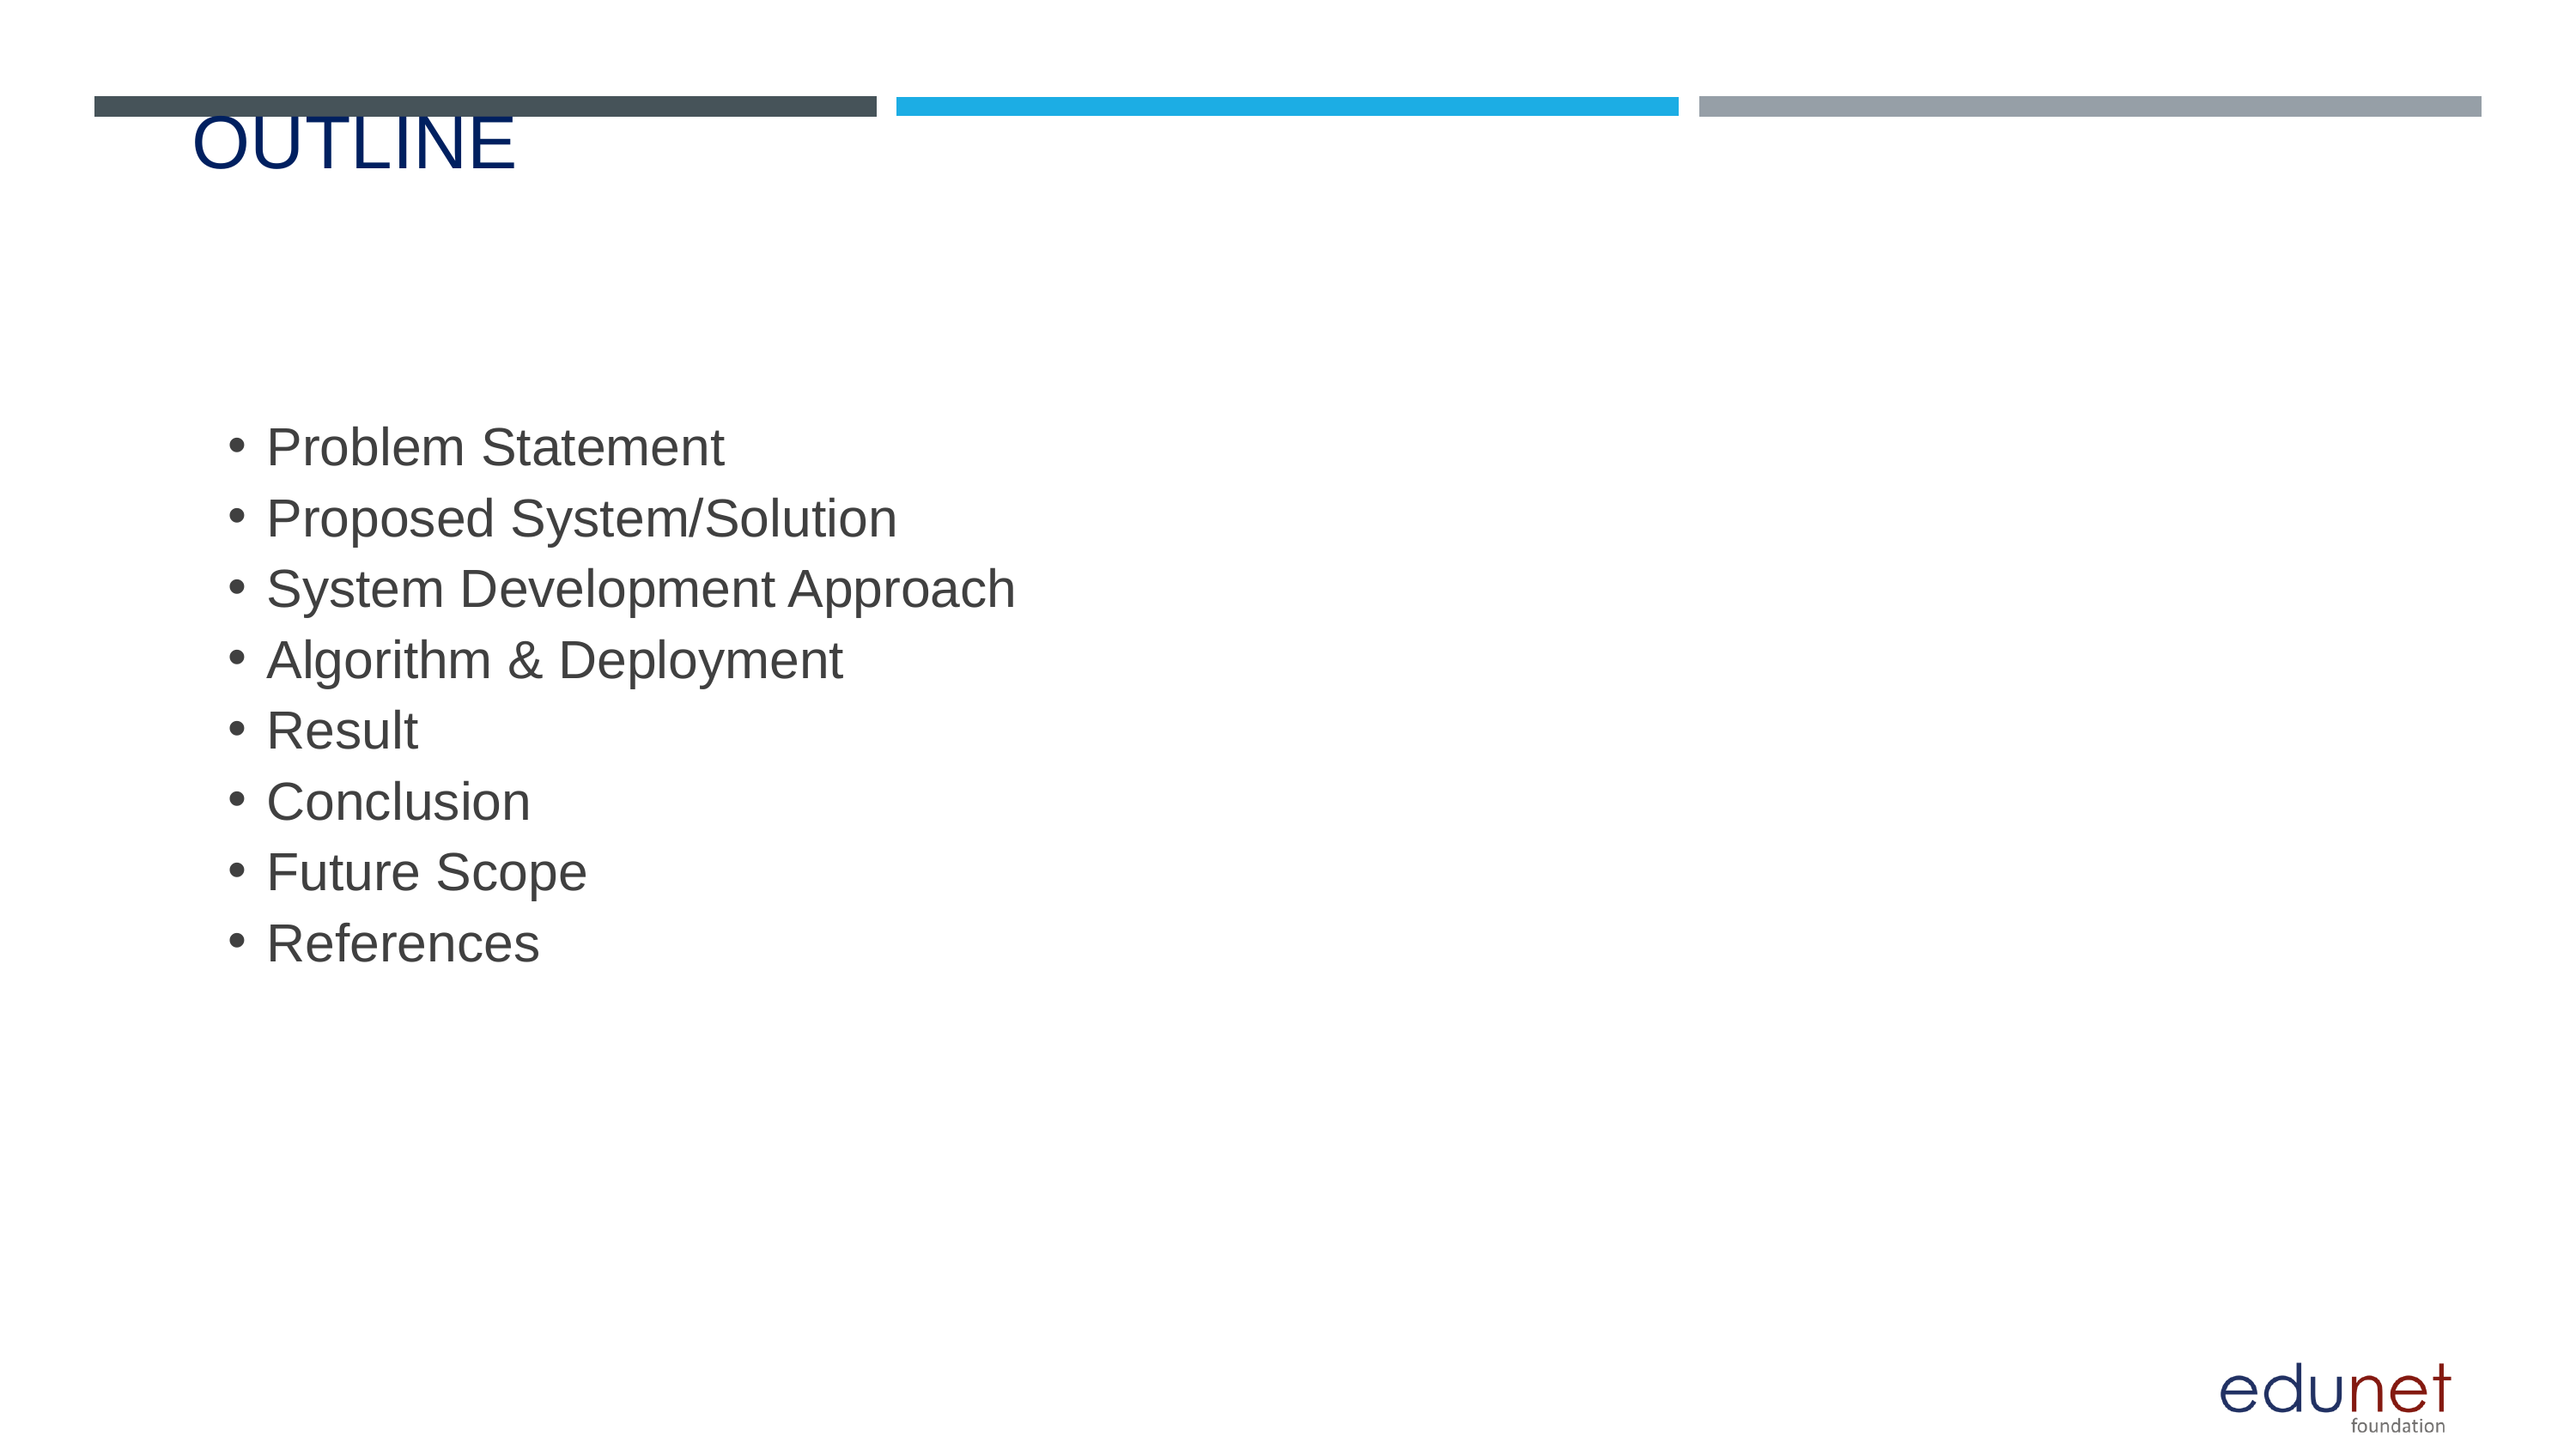

OUTLINE

Problem Statement
Proposed System/Solution
System Development Approach
Algorithm & Deployment
Result
Conclusion
Future Scope
References

Add a little bit of body text